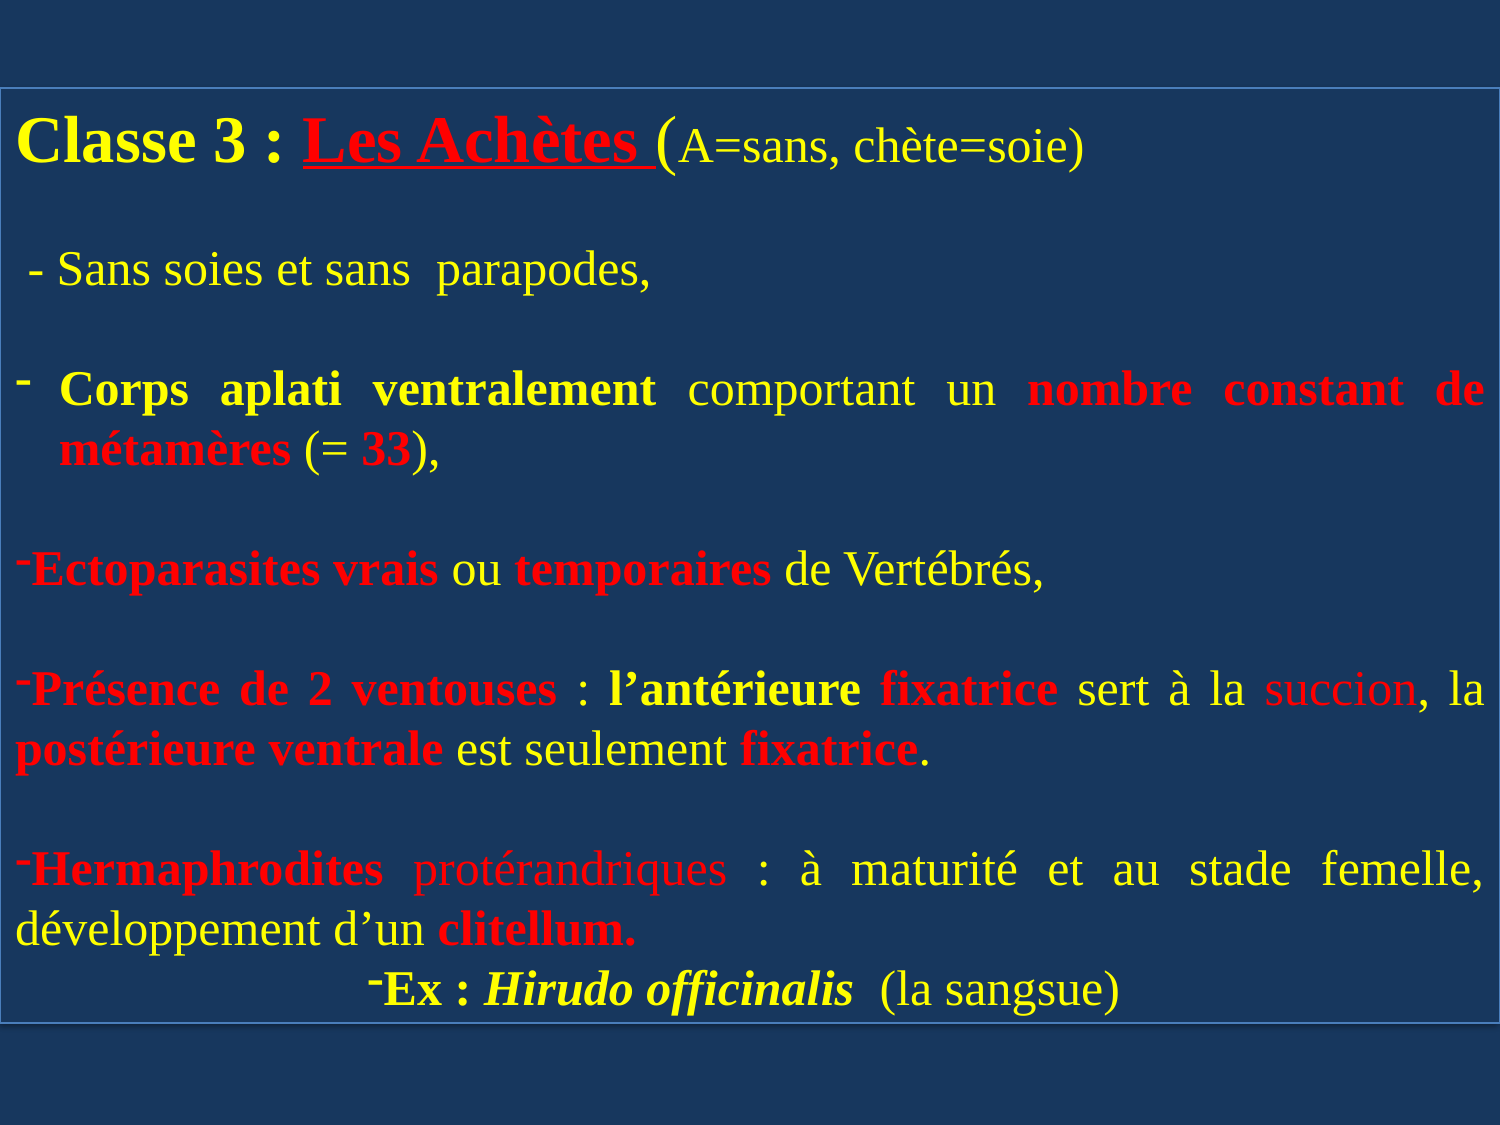

Classe 3 : Les Achètes (A=sans, chète=soie)

 - Sans soies et sans  parapodes,

Corps aplati ventralement comportant un nombre constant de métamères (= 33),

Ectoparasites vrais ou temporaires de Vertébrés,

Présence de 2 ventouses : l’antérieure fixatrice sert à la succion, la postérieure ventrale est seulement fixatrice.

Hermaphrodites protérandriques : à maturité et au stade femelle, développement d’un clitellum.
Ex : Hirudo officinalis  (la sangsue)